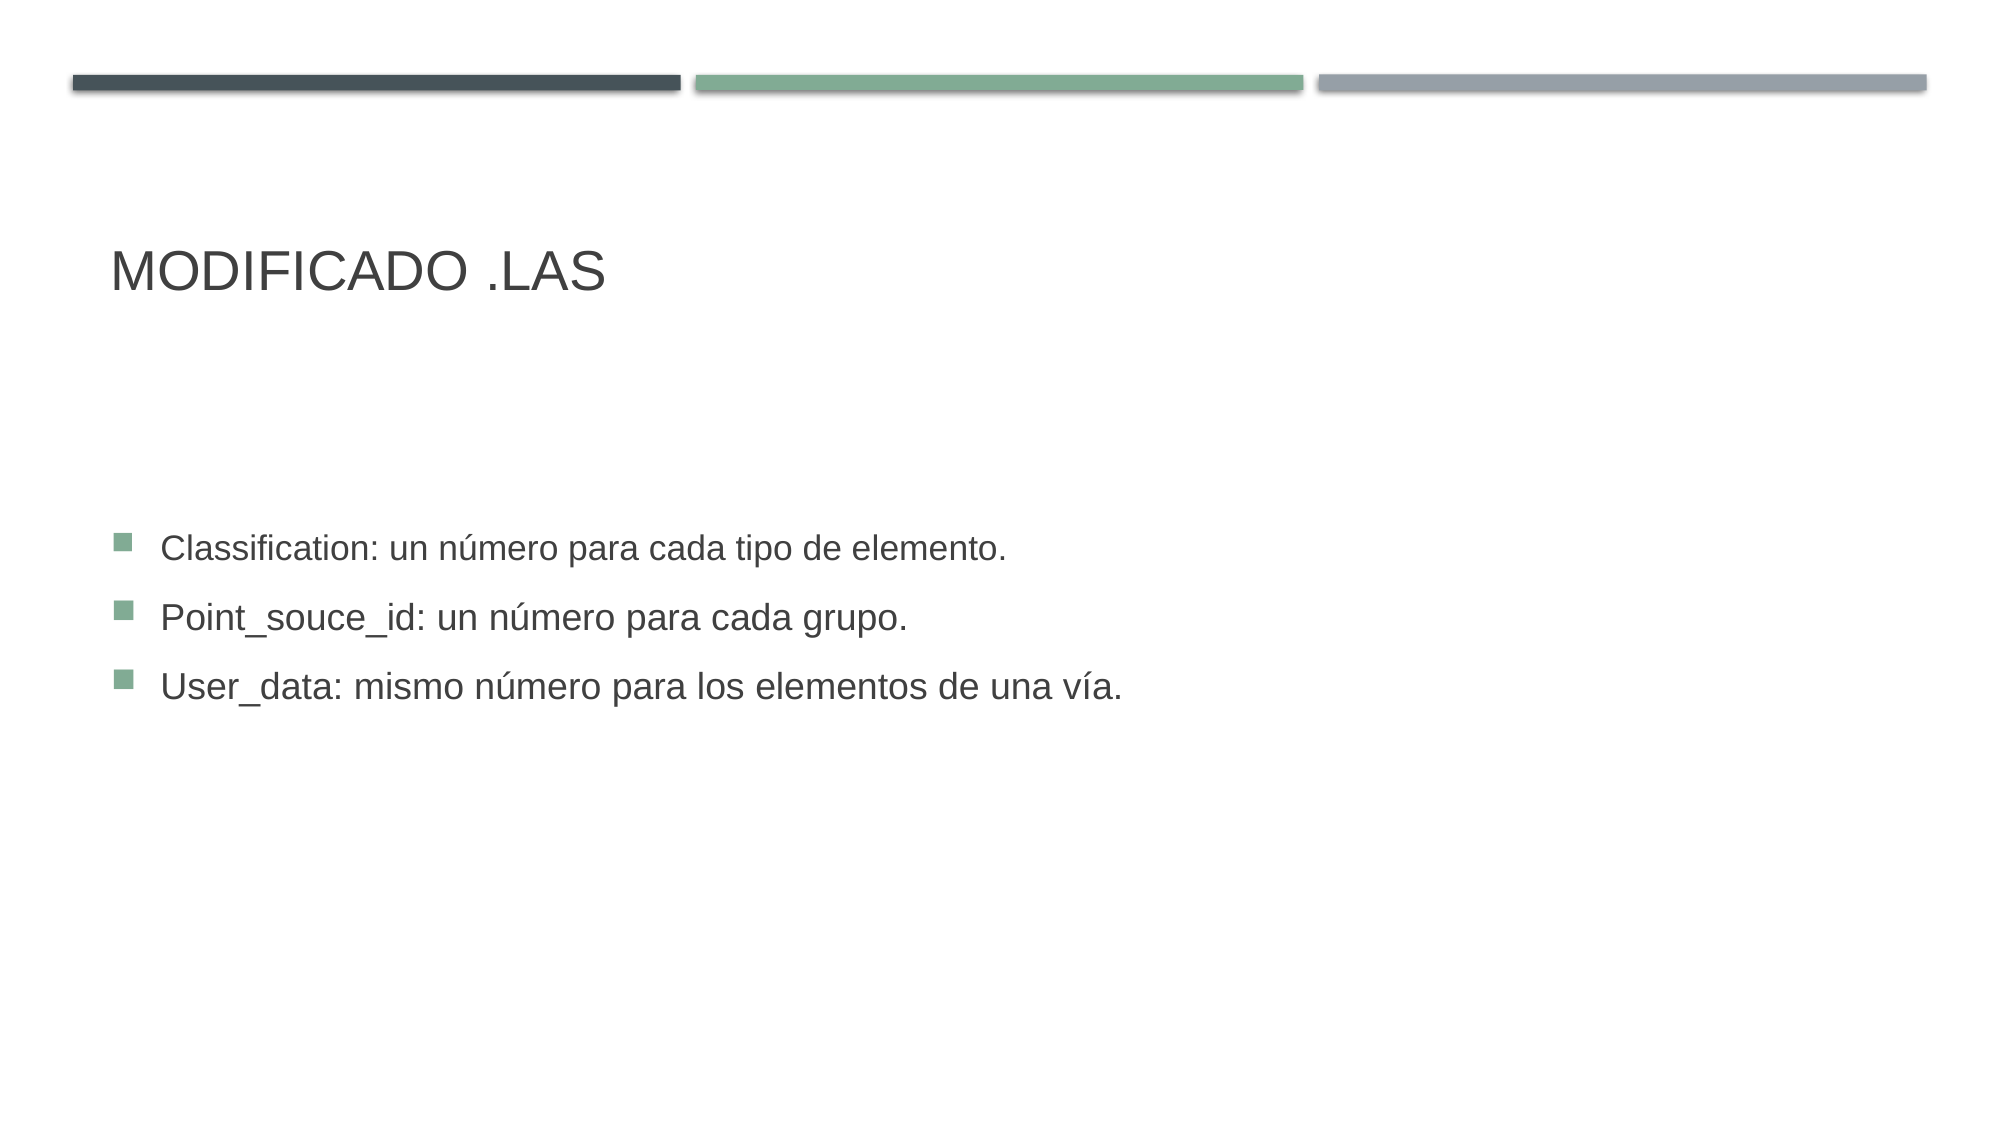

# Modificado .las
Classification: un número para cada tipo de elemento.
Point_souce_id: un número para cada grupo.
User_data: mismo número para los elementos de una vía.